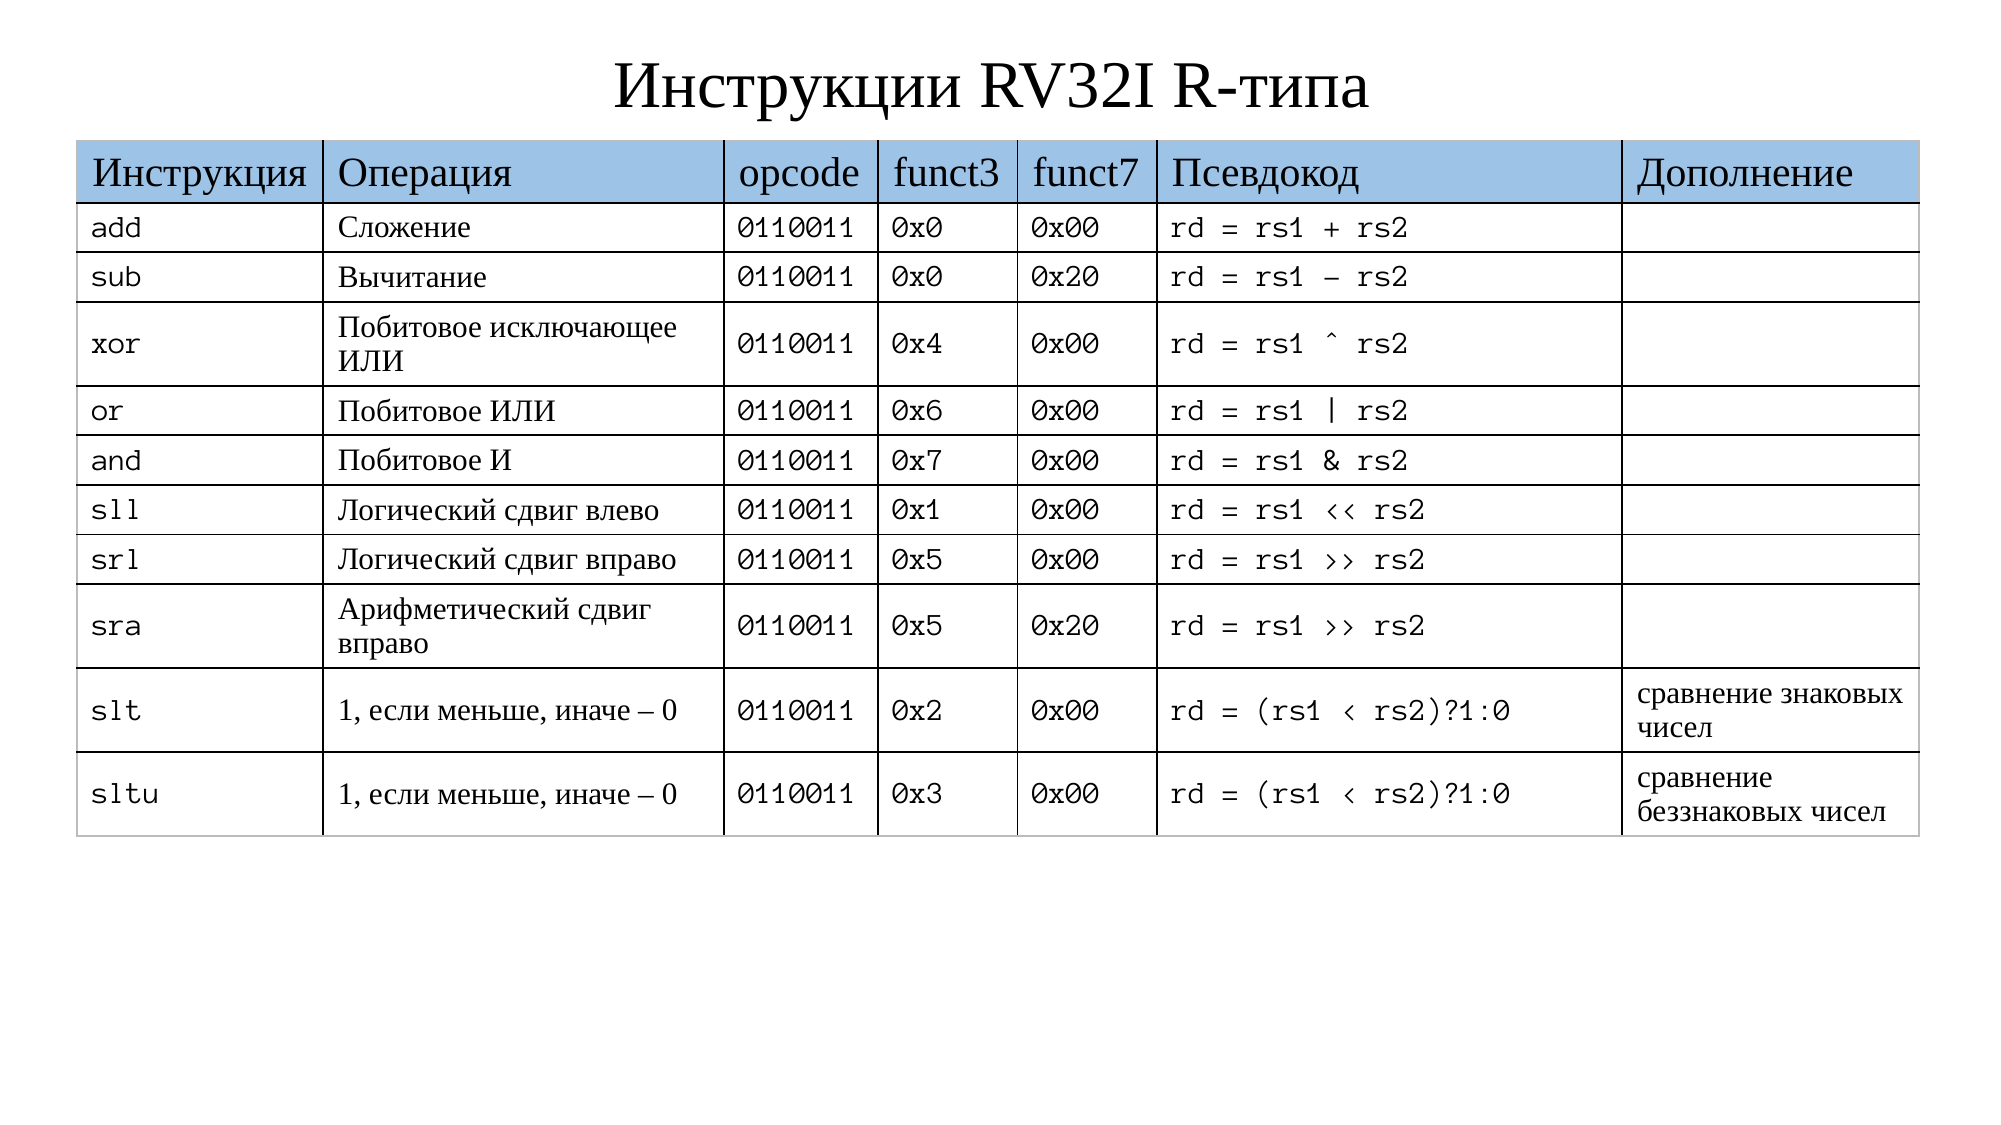

Инструкции RV32I R-типа
| Инструкция | Операция | opcode | funct3 | funct7 | Псевдокод | Дополнение |
| --- | --- | --- | --- | --- | --- | --- |
| add | Сложение | 0110011 | 0x0 | 0x00 | rd = rs1 + rs2 |  |
| sub | Вычитание | 0110011 | 0x0 | 0x20 | rd = rs1 - rs2 |  |
| xor | Побитовое исключающее ИЛИ | 0110011 | 0x4 | 0x00 | rd = rs1 ˆ rs2 |  |
| or | Побитовое ИЛИ | 0110011 | 0x6 | 0x00 | rd = rs1 | rs2 |  |
| and | Побитовое И | 0110011 | 0x7 | 0x00 | rd = rs1 & rs2 |  |
| sll | Логический сдвиг влево | 0110011 | 0x1 | 0x00 | rd = rs1 << rs2 |  |
| srl | Логический сдвиг вправо | 0110011 | 0x5 | 0x00 | rd = rs1 >> rs2 |  |
| sra | Арифметический сдвиг вправо | 0110011 | 0x5 | 0x20 | rd = rs1 >> rs2 |  |
| slt | 1, если меньше, иначе – 0 | 0110011 | 0x2 | 0x00 | rd = (rs1 < rs2)?1:0 | сравнение знаковых чисел |
| sltu | 1, если меньше, иначе – 0 | 0110011 | 0x3 | 0x00 | rd = (rs1 < rs2)?1:0 | сравнение беззнаковых чисел |